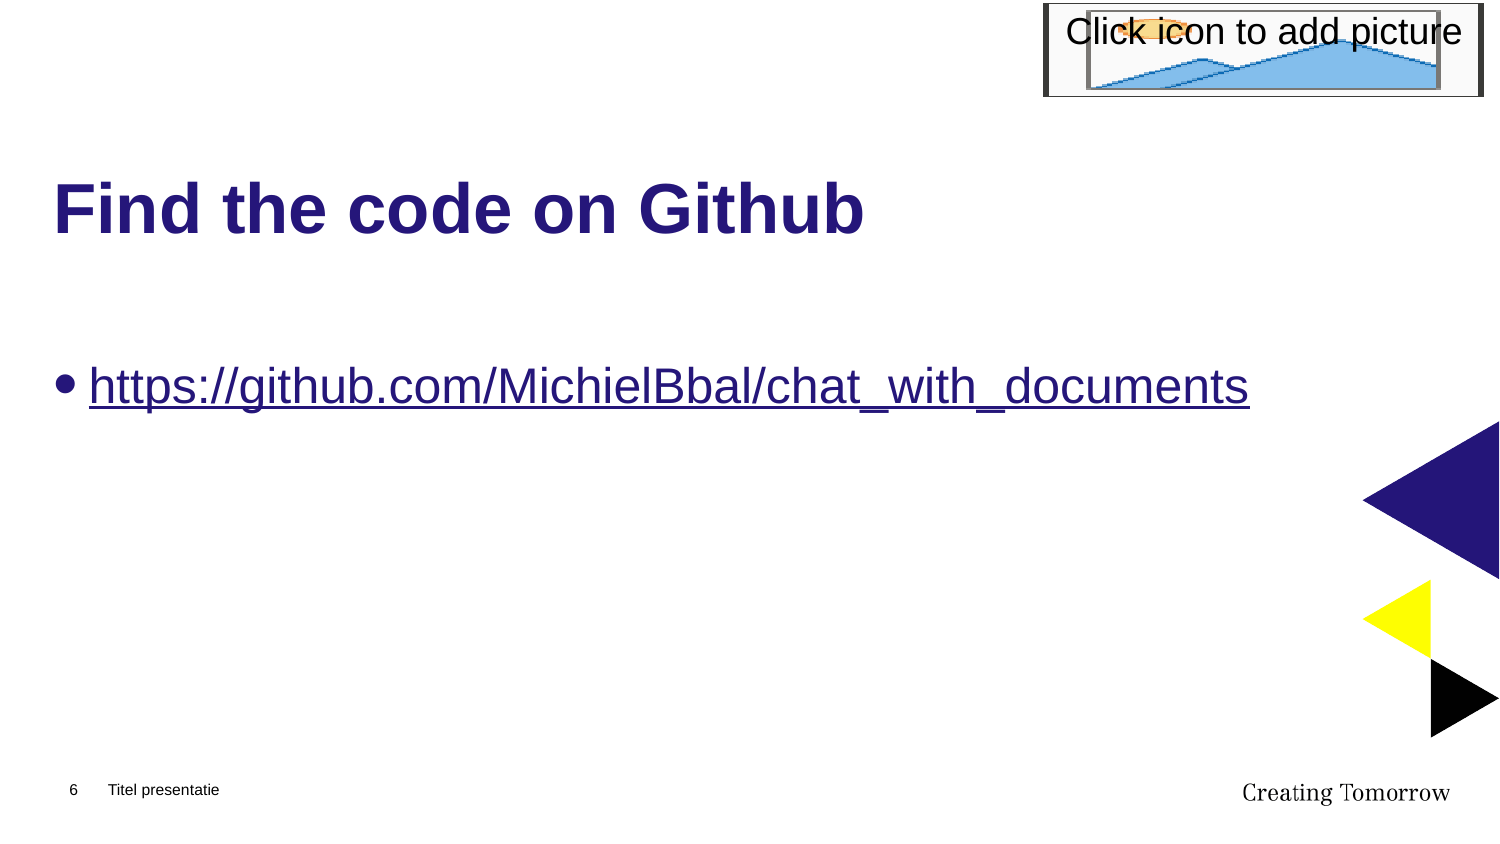

# Find the code on Github
https://github.com/MichielBbal/chat_with_documents
6
Titel presentatie